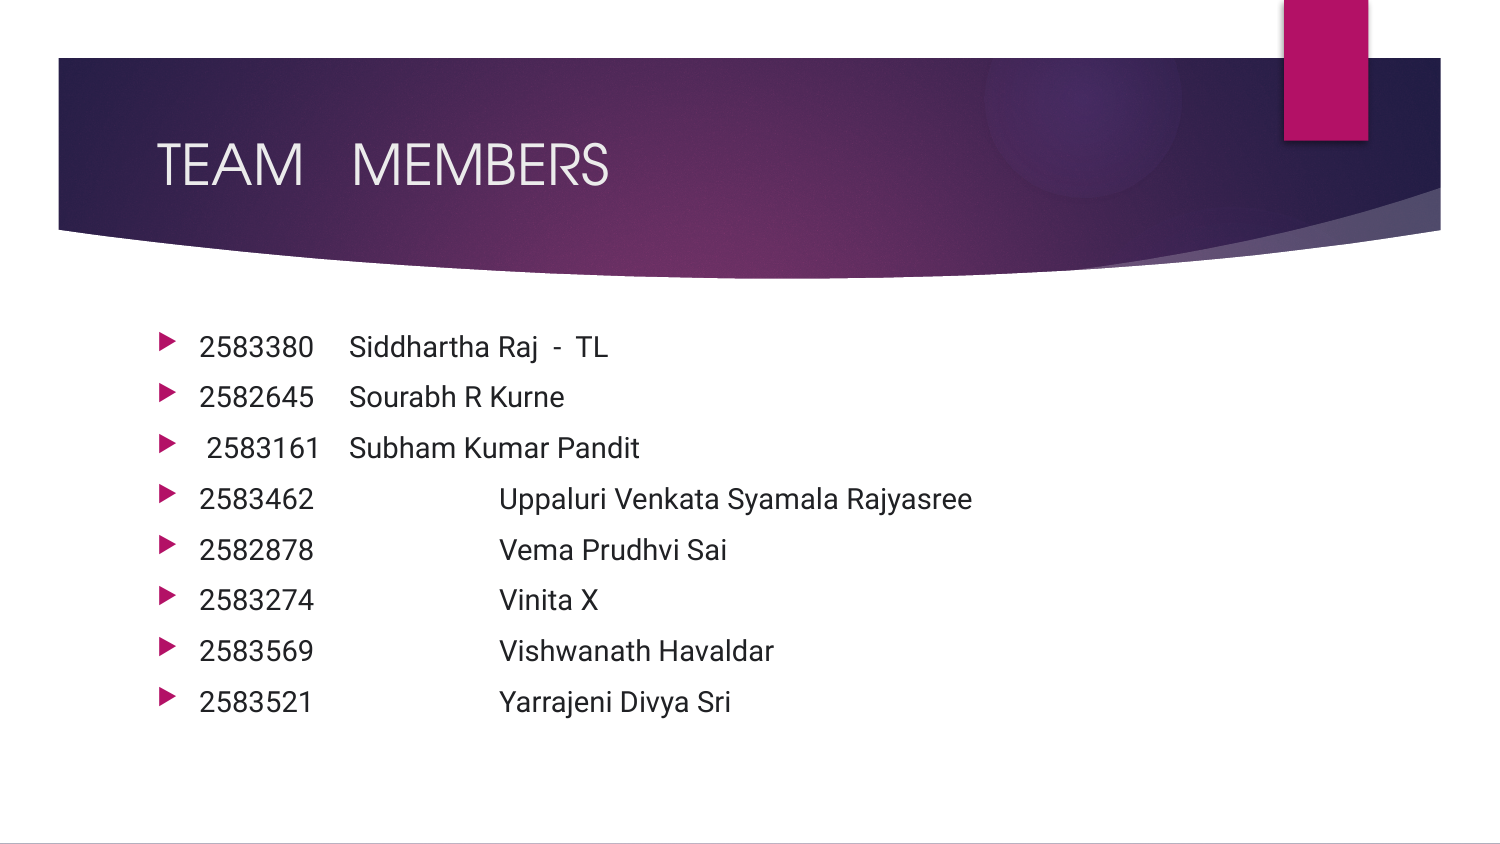

# TEAM   MEMBERS
2583380  	Siddhartha Raj  -  TL
2582645  	Sourabh R Kurne
 2583161 	Subham Kumar Pandit
2583462 		Uppaluri Venkata Syamala Rajyasree
2582878 		Vema Prudhvi Sai
2583274 		Vinita X
2583569 		Vishwanath Havaldar
2583521 		Yarrajeni Divya Sri